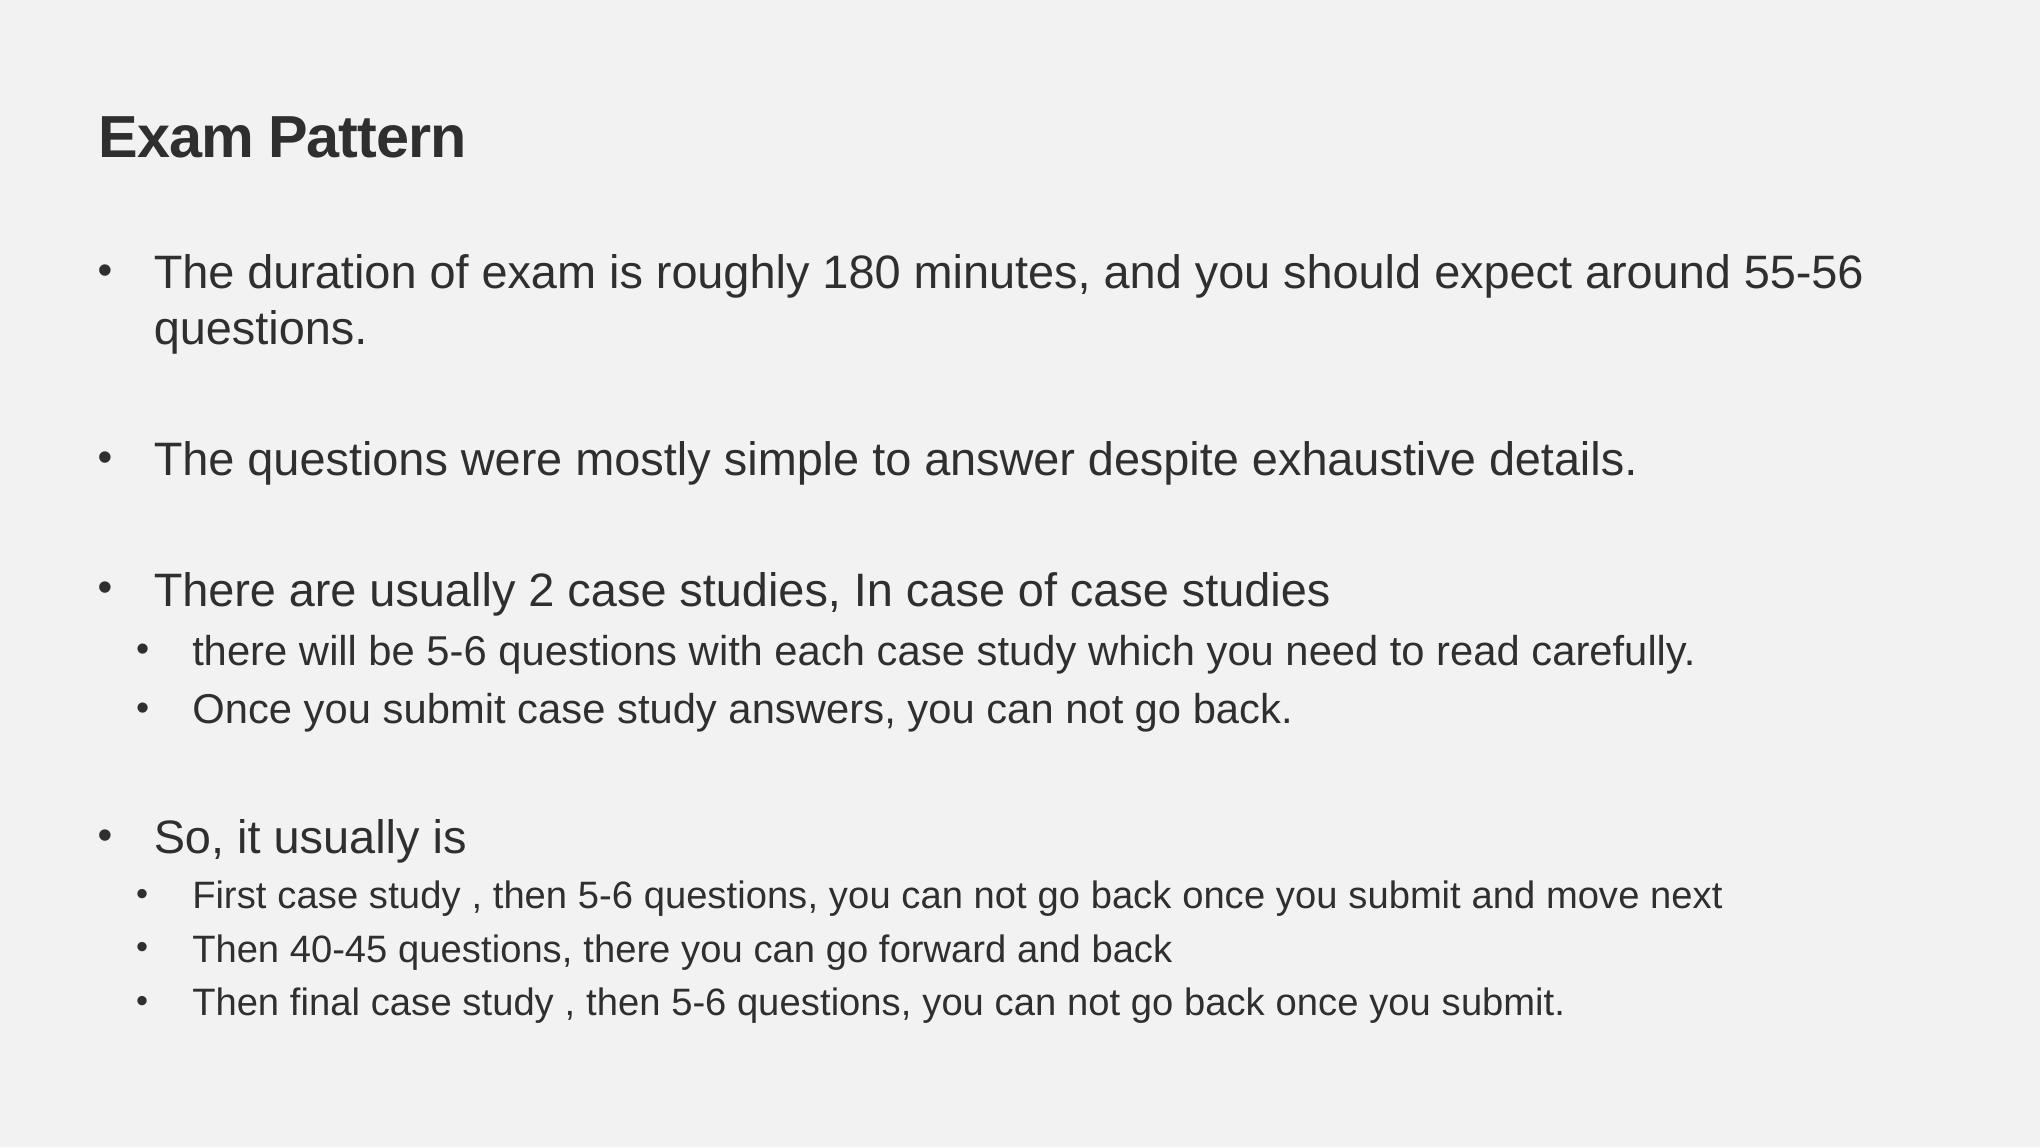

# Exam Pattern
The duration of exam is roughly 180 minutes, and you should expect around 55-56 questions.

The questions were mostly simple to answer despite exhaustive details.

There are usually 2 case studies, In case of case studies
there will be 5-6 questions with each case study which you need to read carefully.
Once you submit case study answers, you can not go back.

So, it usually is
First case study , then 5-6 questions, you can not go back once you submit and move next
Then 40-45 questions, there you can go forward and back
Then final case study , then 5-6 questions, you can not go back once you submit.